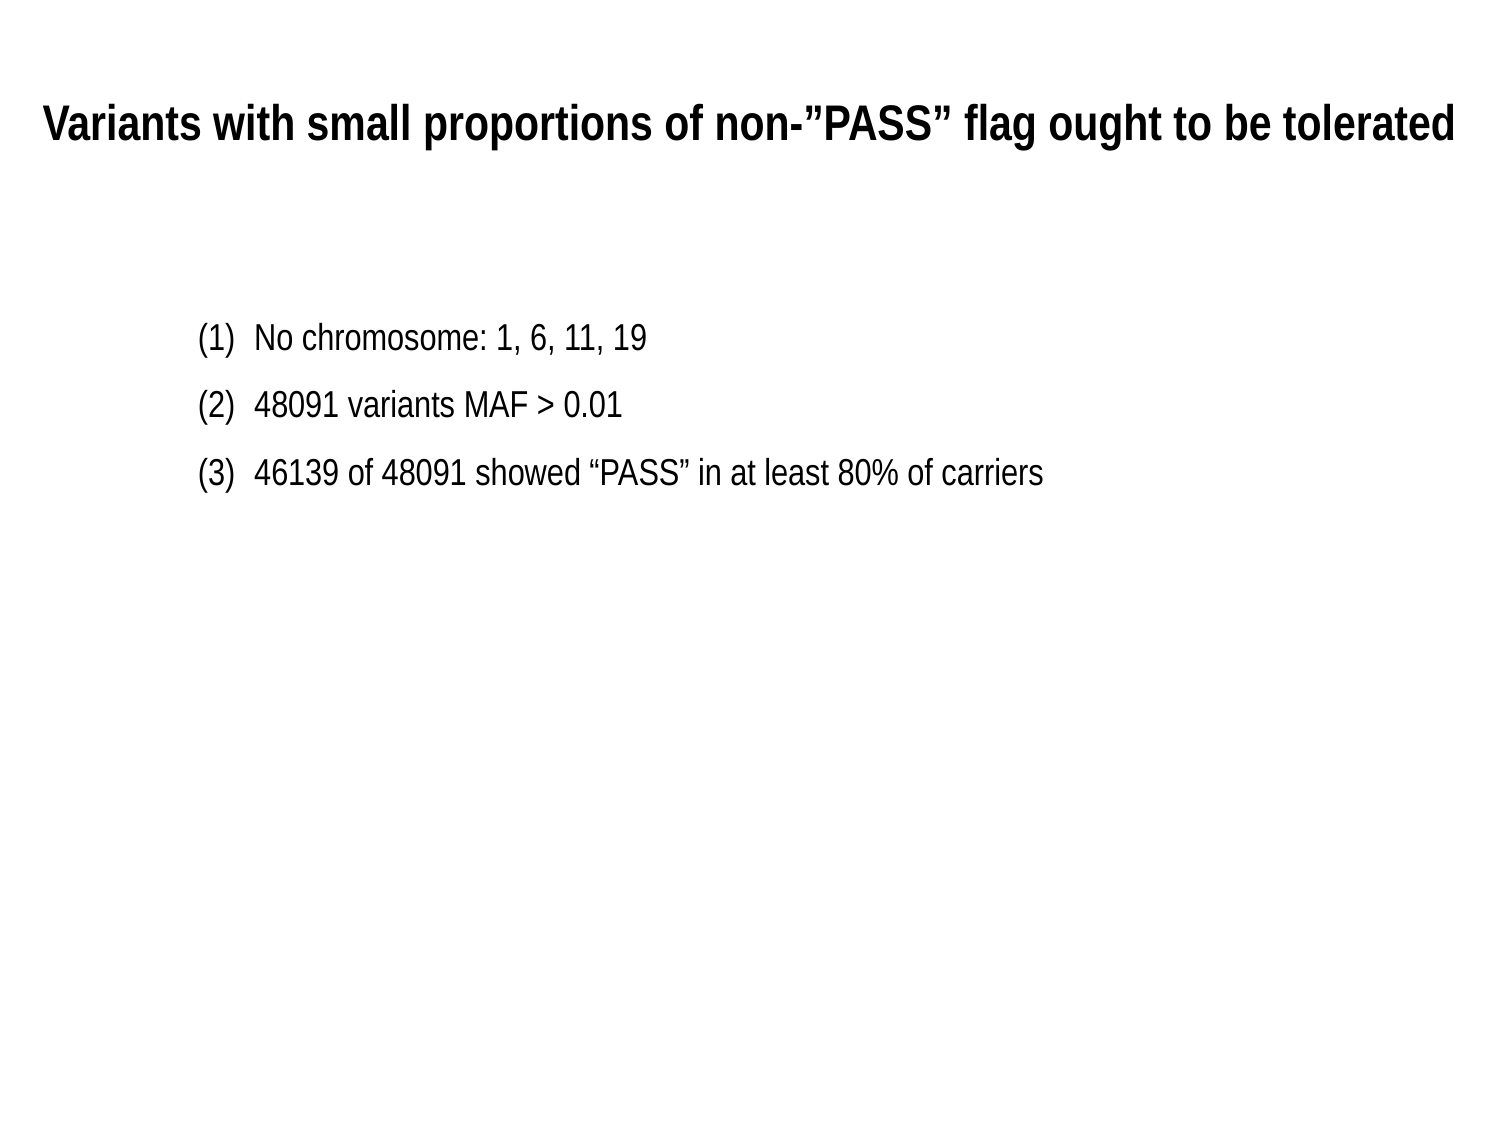

Variants with small proportions of non-”PASS” flag ought to be tolerated
No chromosome: 1, 6, 11, 19
48091 variants MAF > 0.01
46139 of 48091 showed “PASS” in at least 80% of carriers